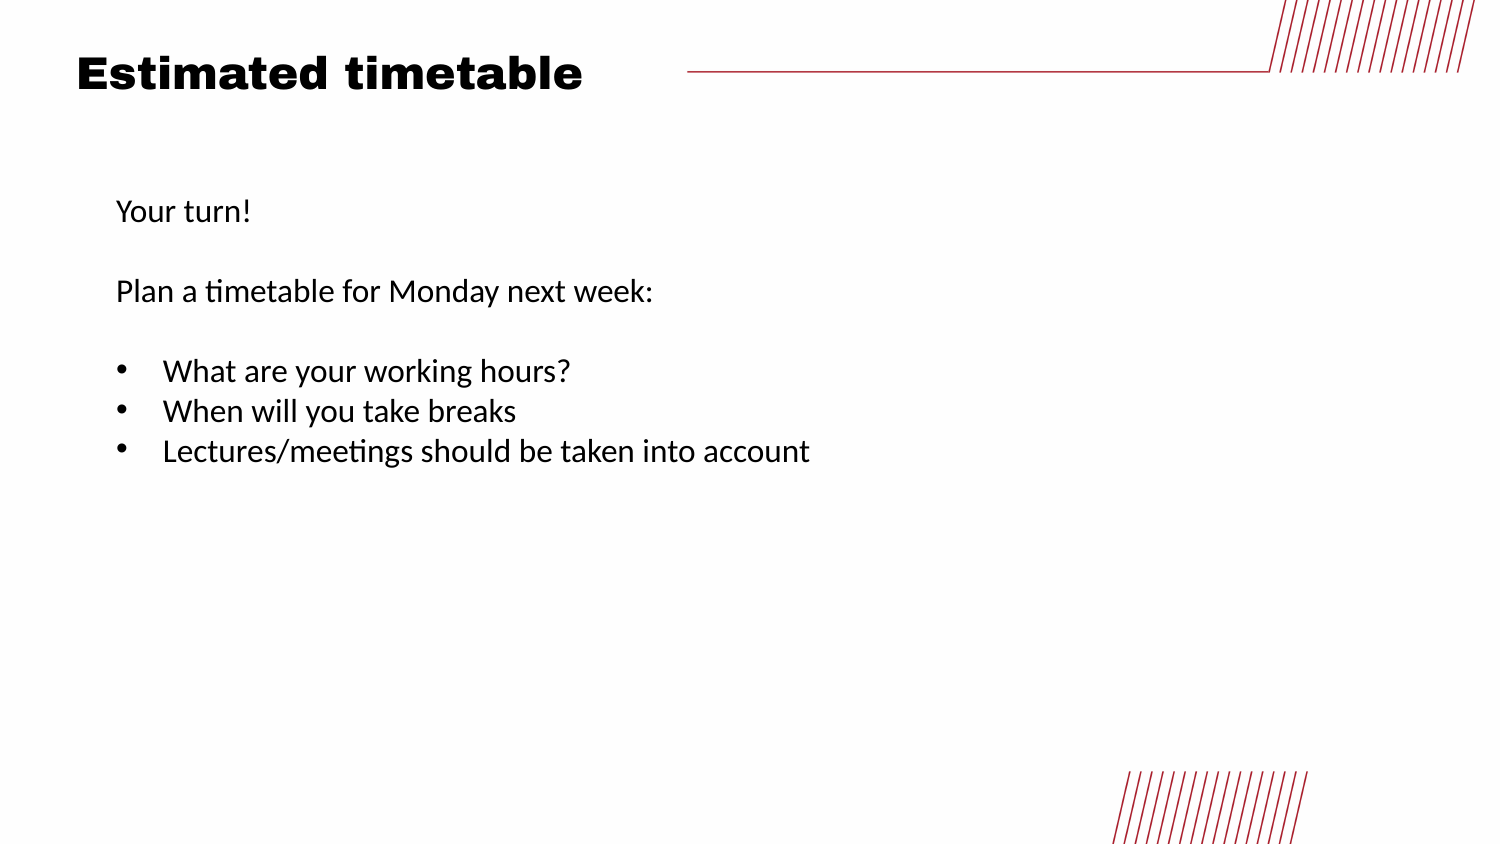

# Estimated timetable
Your turn!

Plan a timetable for Monday next week:

What are your working hours?
When will you take breaks
Lectures/meetings should be taken into account